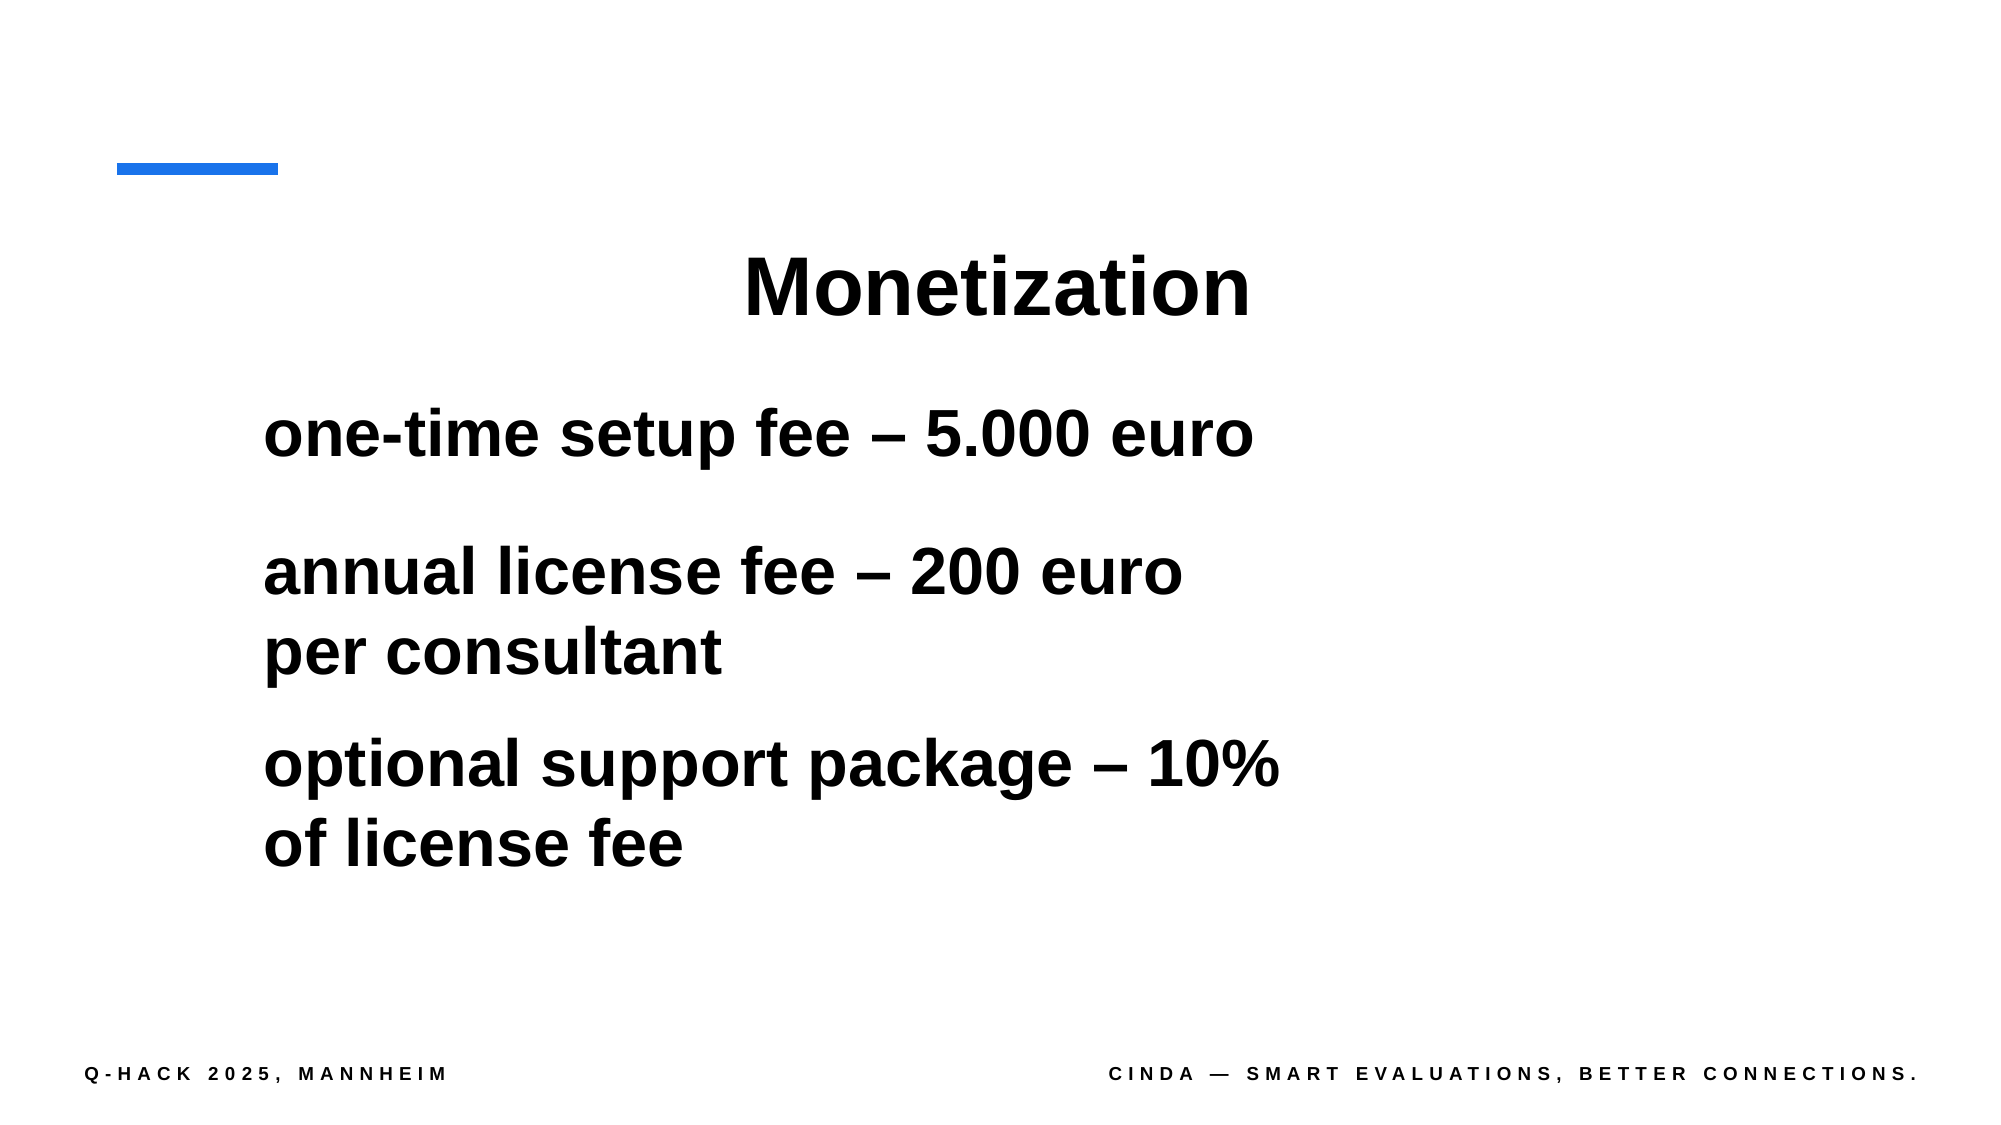

# Monetization
one-time setup fee – 5.000 euro
annual license fee – 200 euro per consultant
optional support package – 10% of license fee
Q-hack 2025, mannheim
cinda — smart evaluations, better connections.